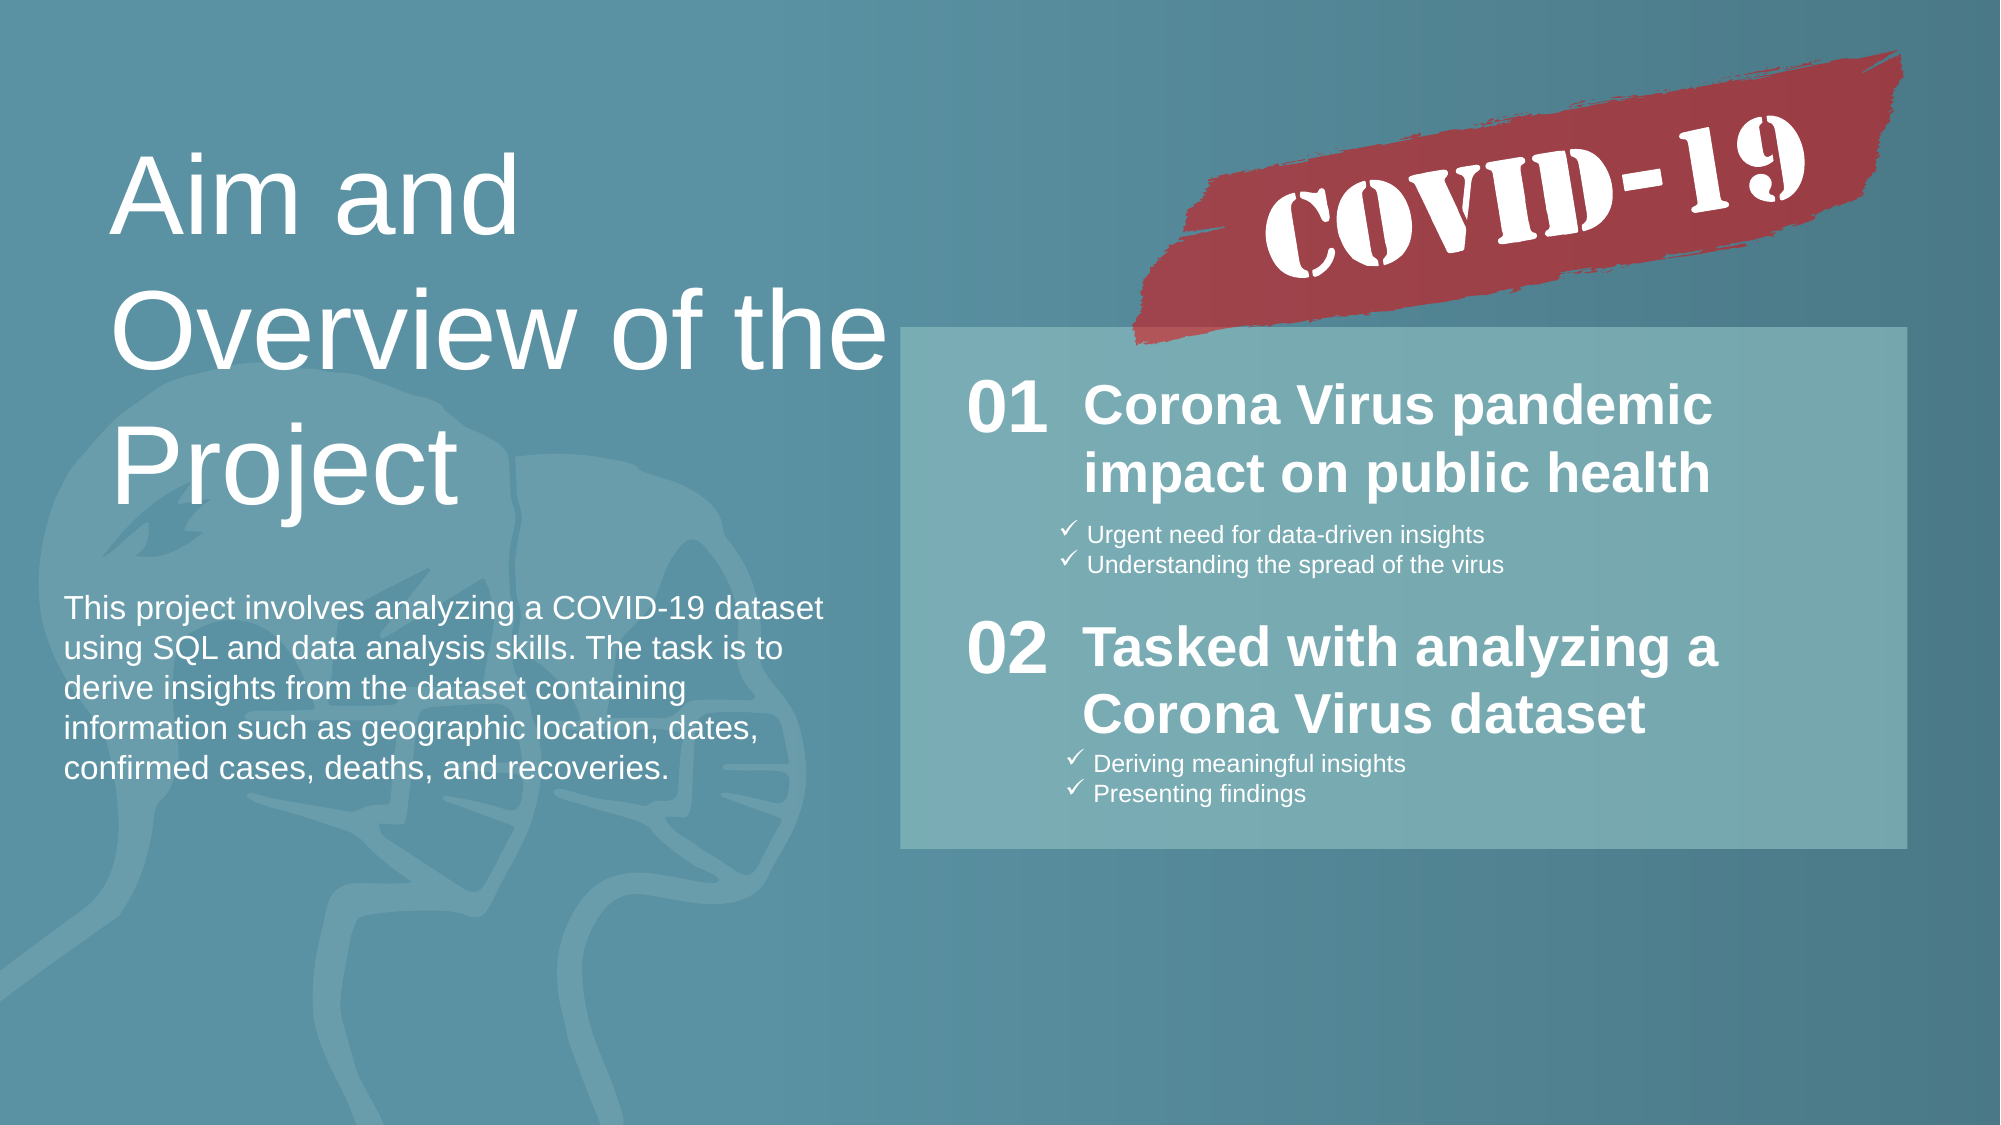

Aim and Overview of the Project

01
Corona Virus pandemic impact on public health
Urgent need for data-driven insights
Understanding the spread of the virus
This project involves analyzing a COVID-19 dataset using SQL and data analysis skills. The task is to derive insights from the dataset containing information such as geographic location, dates, confirmed cases, deaths, and recoveries.
02
Tasked with analyzing a Corona Virus dataset
Deriving meaningful insights
Presenting findings